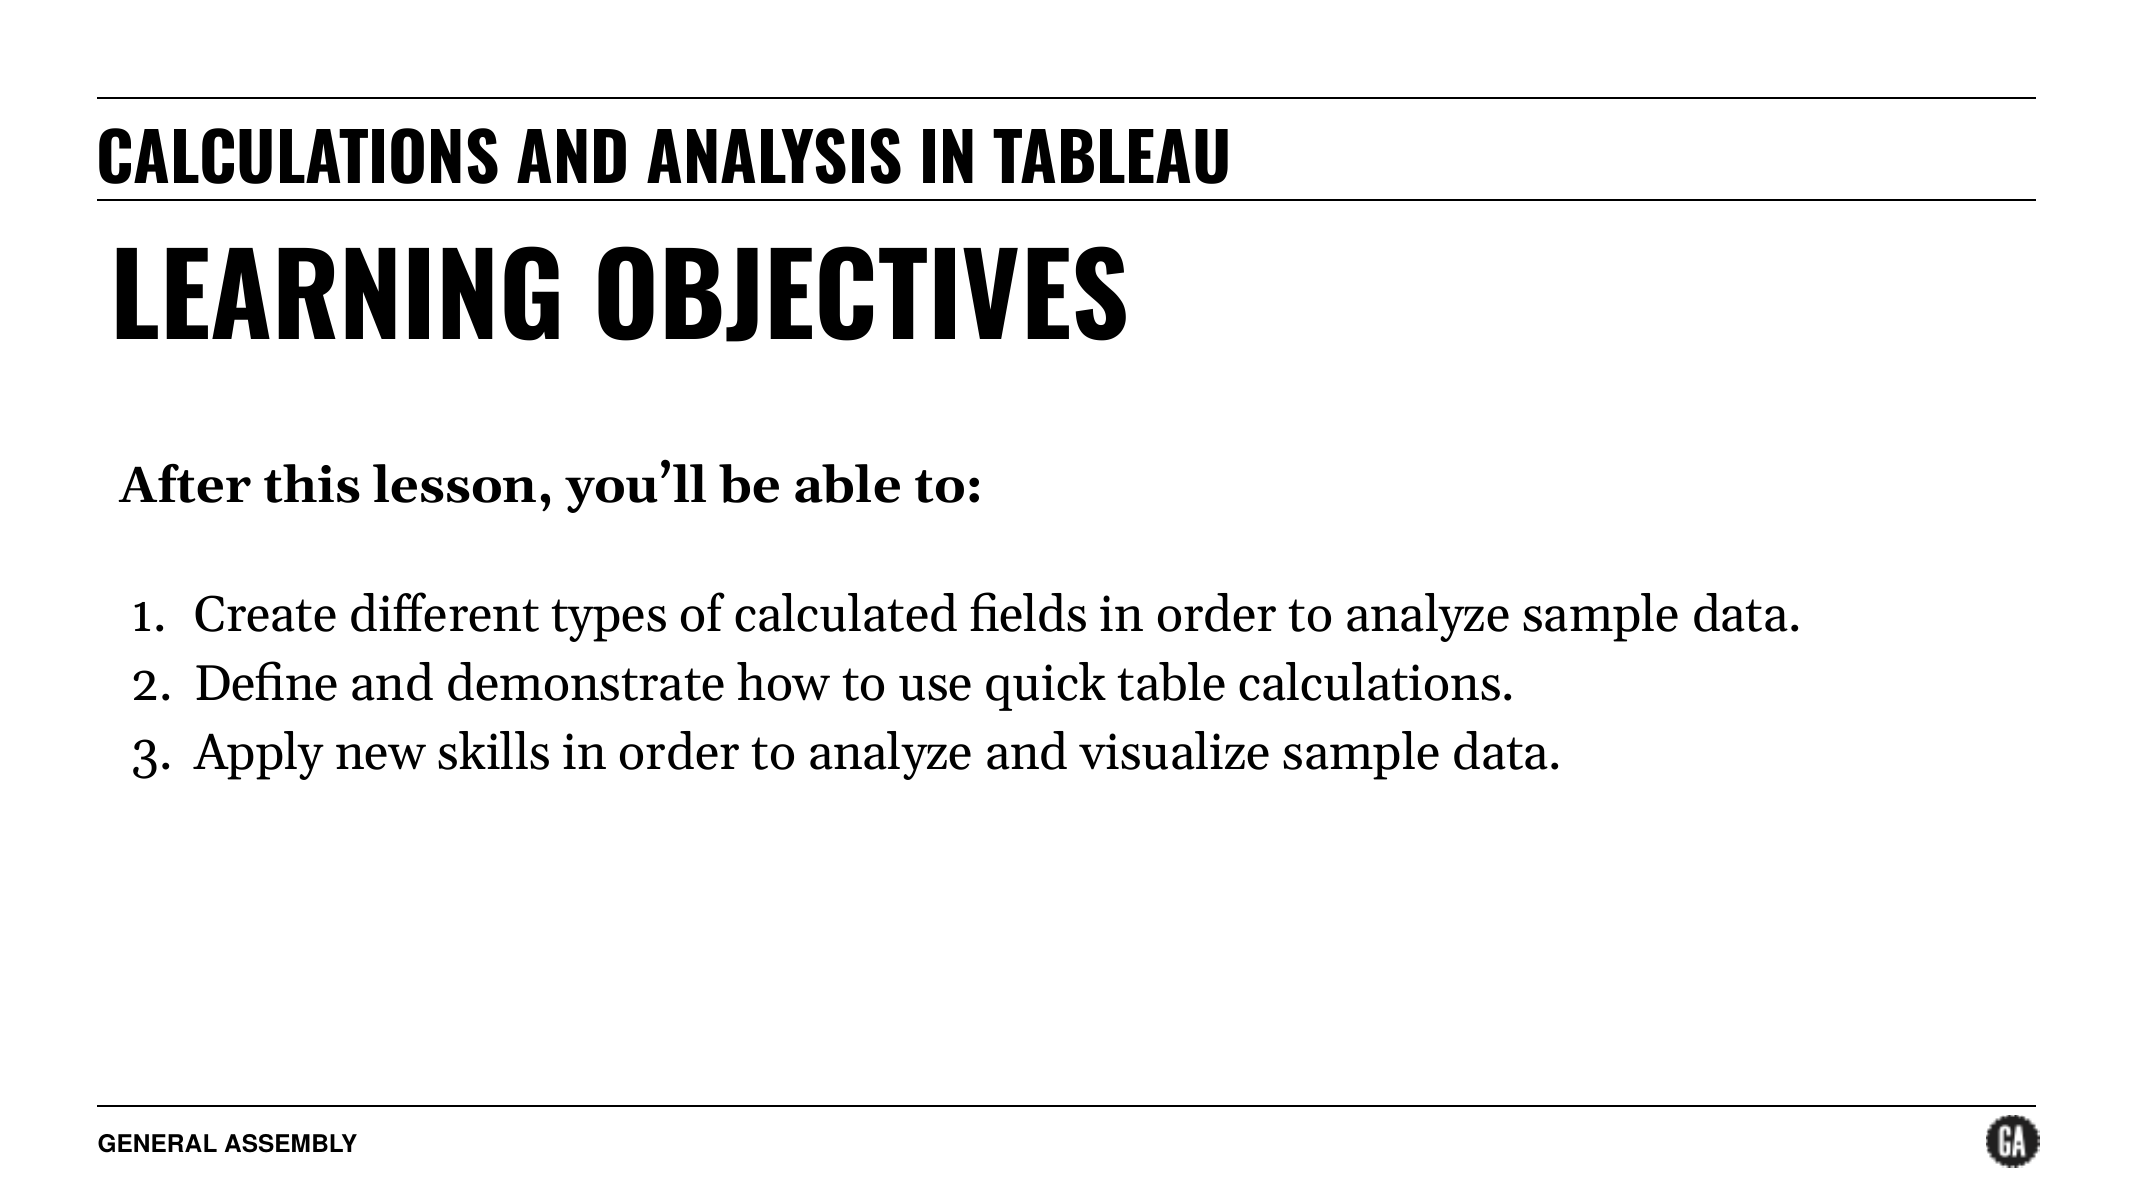

# CALCULATIONS AND ANALYSIS IN TABLEAU

LEARNING OBJECTIVES

After this lesson, you’ll be able to:

Create different types of calculated fields in order to analyze sample data.
Define and demonstrate how to use quick table calculations.
Apply new skills in order to analyze and visualize sample data.